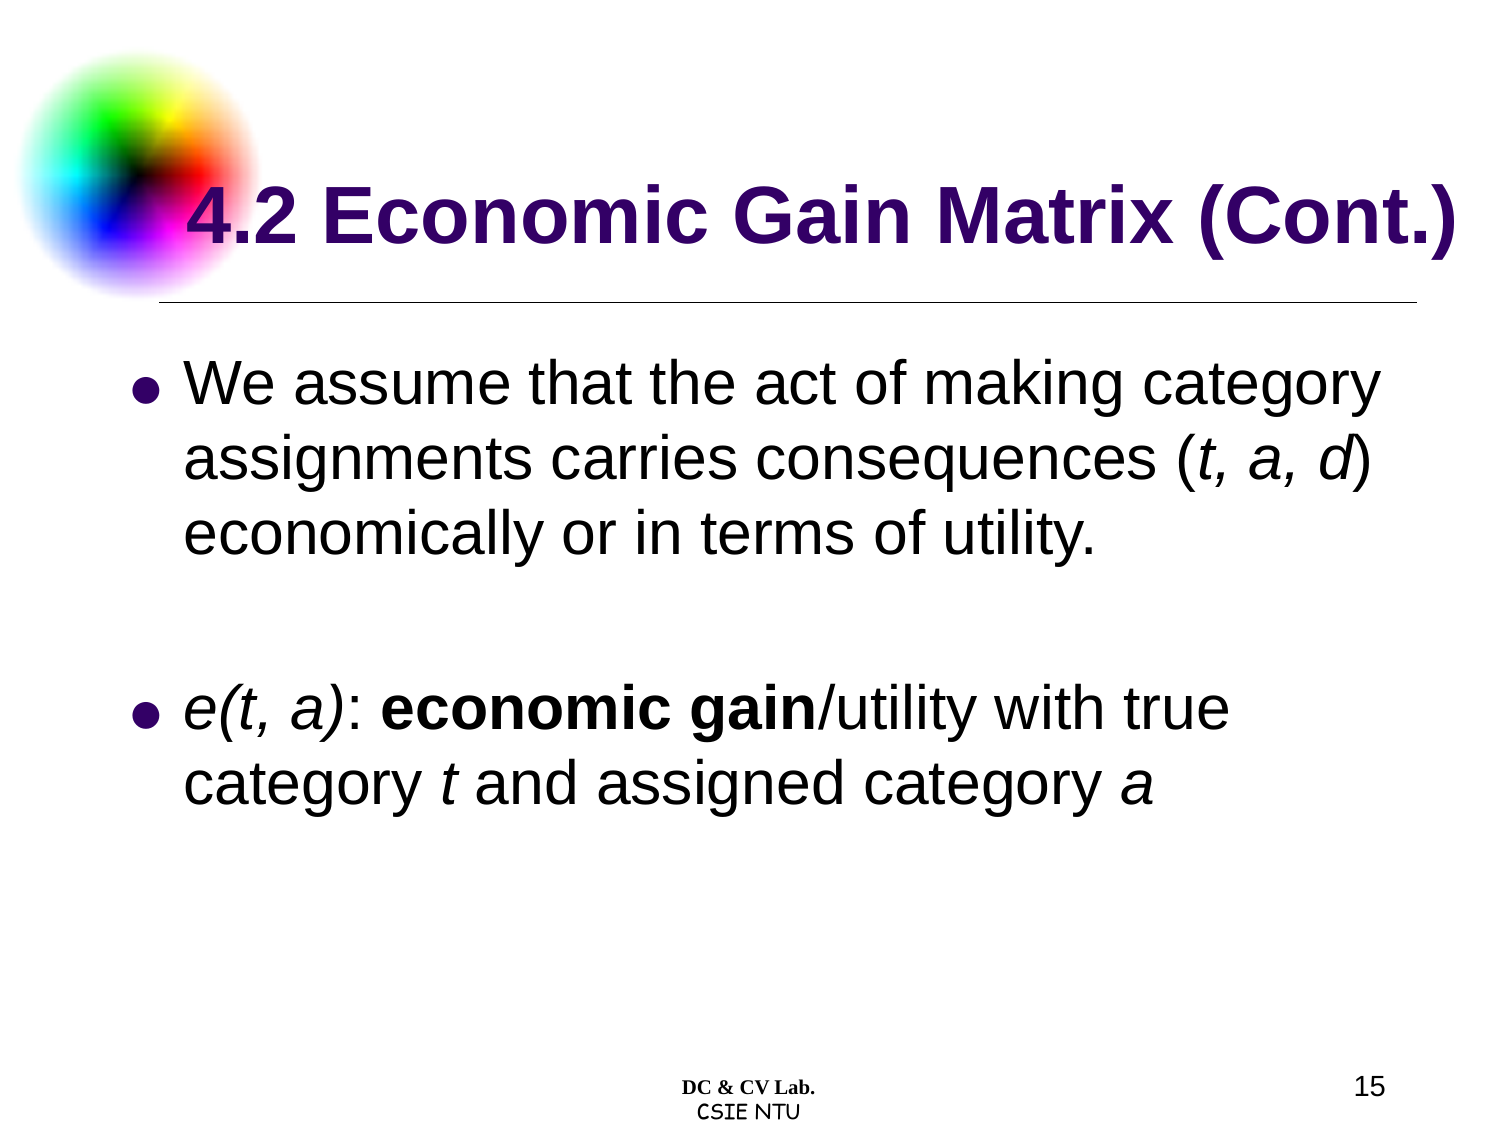

# 4.2 Economic Gain Matrix (Cont.)
We assume that the act of making category assignments carries consequences (t, a, d) economically or in terms of utility.

e(t, a): economic gain/utility with true category t and assigned category a

15
DC & CV Lab.
CSIE NTU